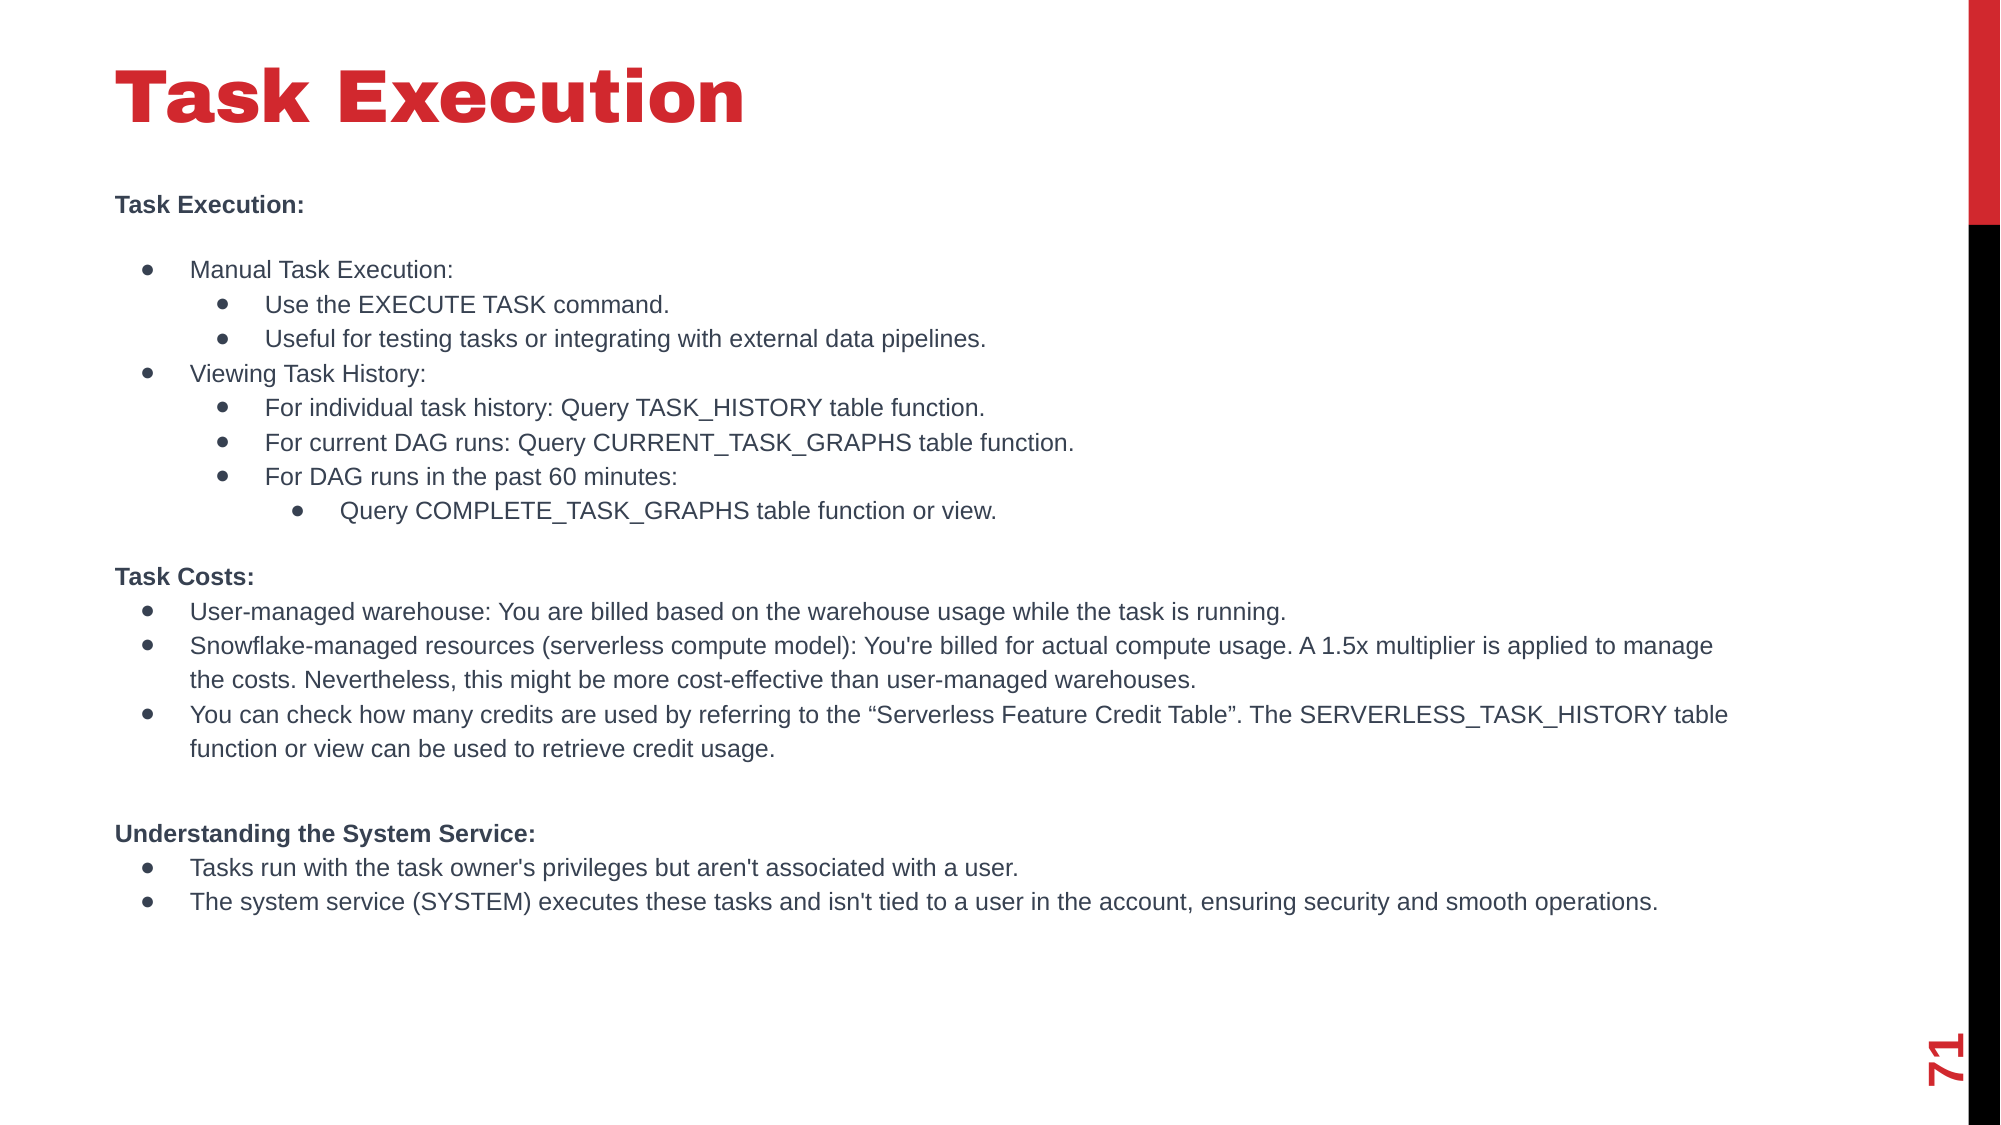

# Task Execution
Task Execution:
Manual Task Execution:
Use the EXECUTE TASK command.
Useful for testing tasks or integrating with external data pipelines.
Viewing Task History:
For individual task history: Query TASK_HISTORY table function.
For current DAG runs: Query CURRENT_TASK_GRAPHS table function.
For DAG runs in the past 60 minutes:
Query COMPLETE_TASK_GRAPHS table function or view.
Task Costs:
User-managed warehouse: You are billed based on the warehouse usage while the task is running.
Snowflake-managed resources (serverless compute model): You're billed for actual compute usage. A 1.5x multiplier is applied to manage the costs. Nevertheless, this might be more cost-effective than user-managed warehouses.
You can check how many credits are used by referring to the “Serverless Feature Credit Table”. The SERVERLESS_TASK_HISTORY table function or view can be used to retrieve credit usage.

Understanding the System Service:
Tasks run with the task owner's privileges but aren't associated with a user.
The system service (SYSTEM) executes these tasks and isn't tied to a user in the account, ensuring security and smooth operations.

71